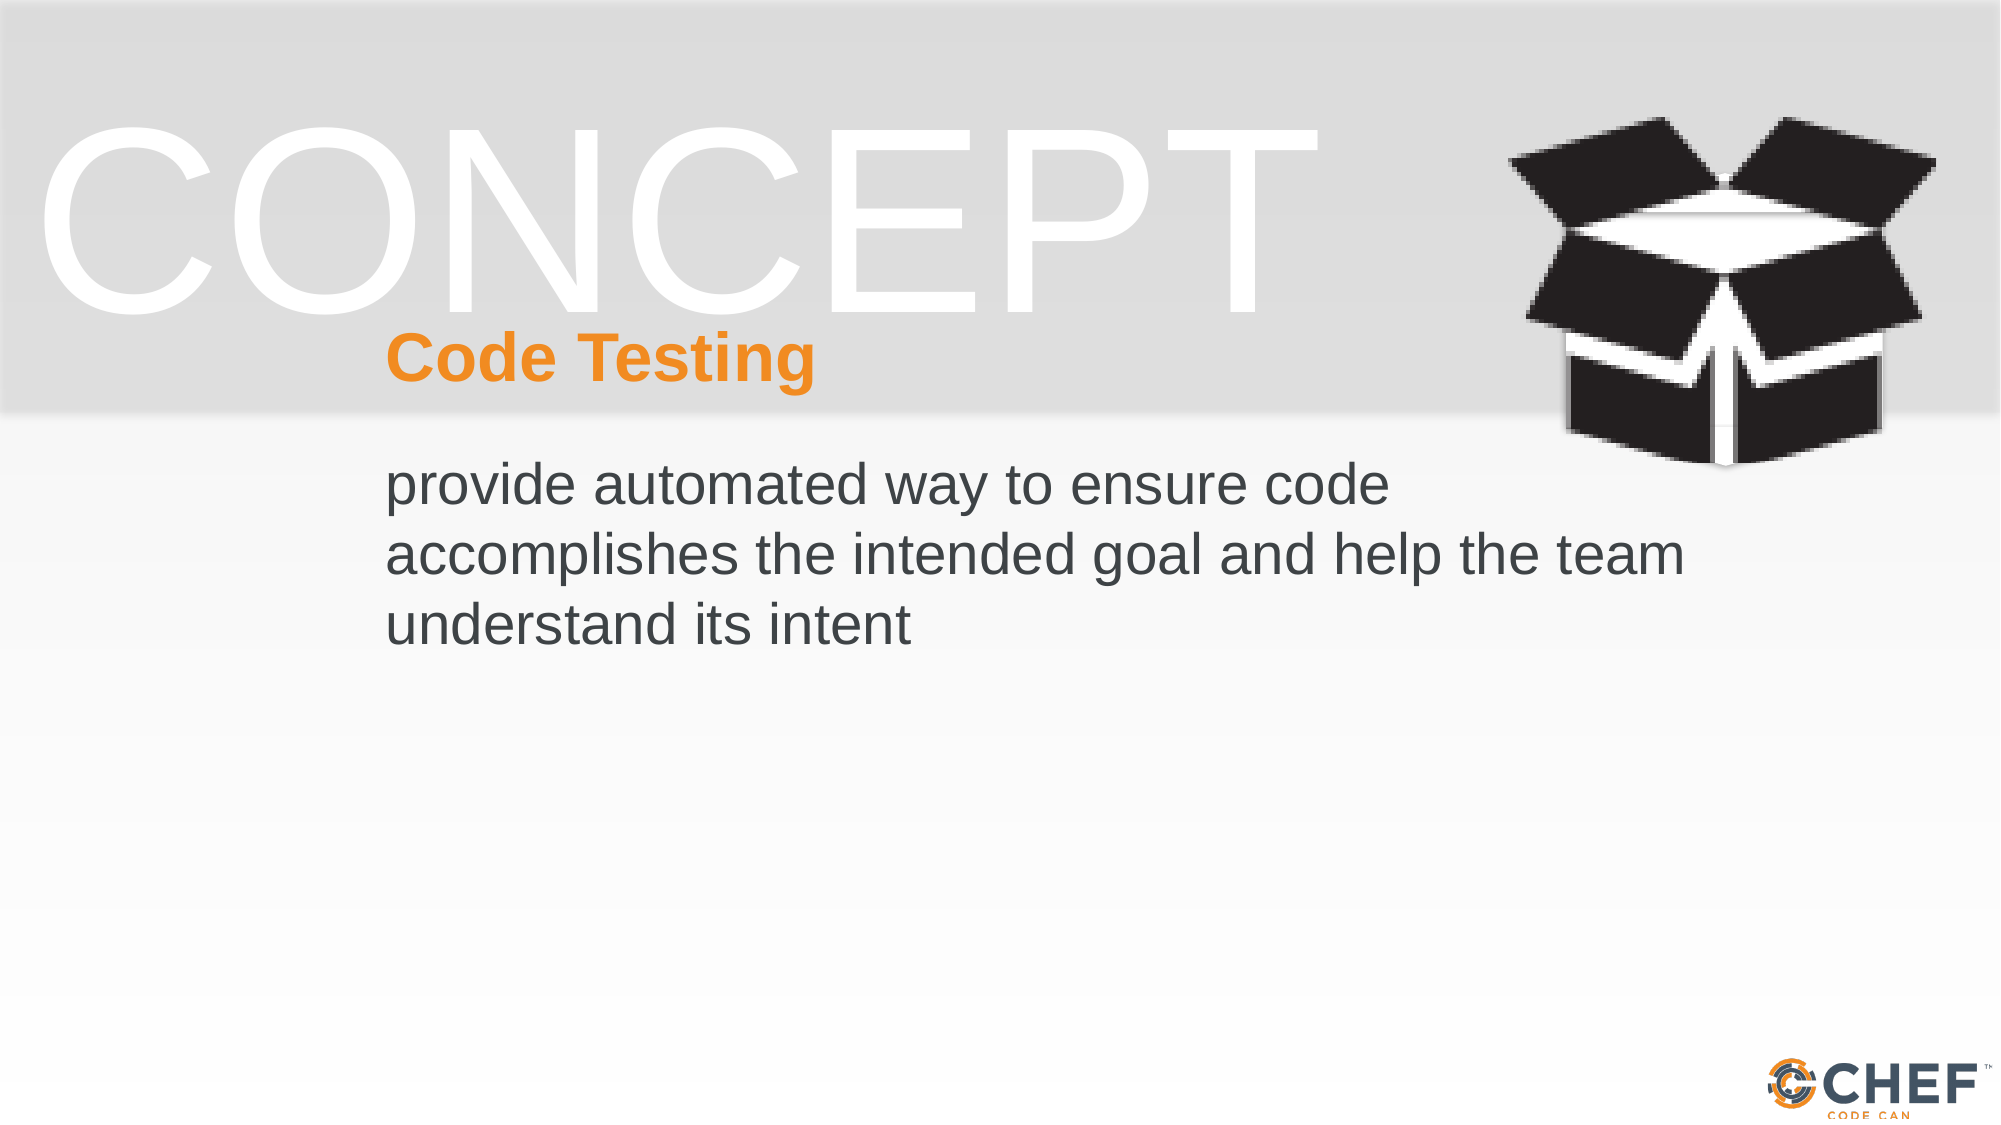

# Code Testing
provide automated way to ensure code accomplishes the intended goal and help the team understand its intent